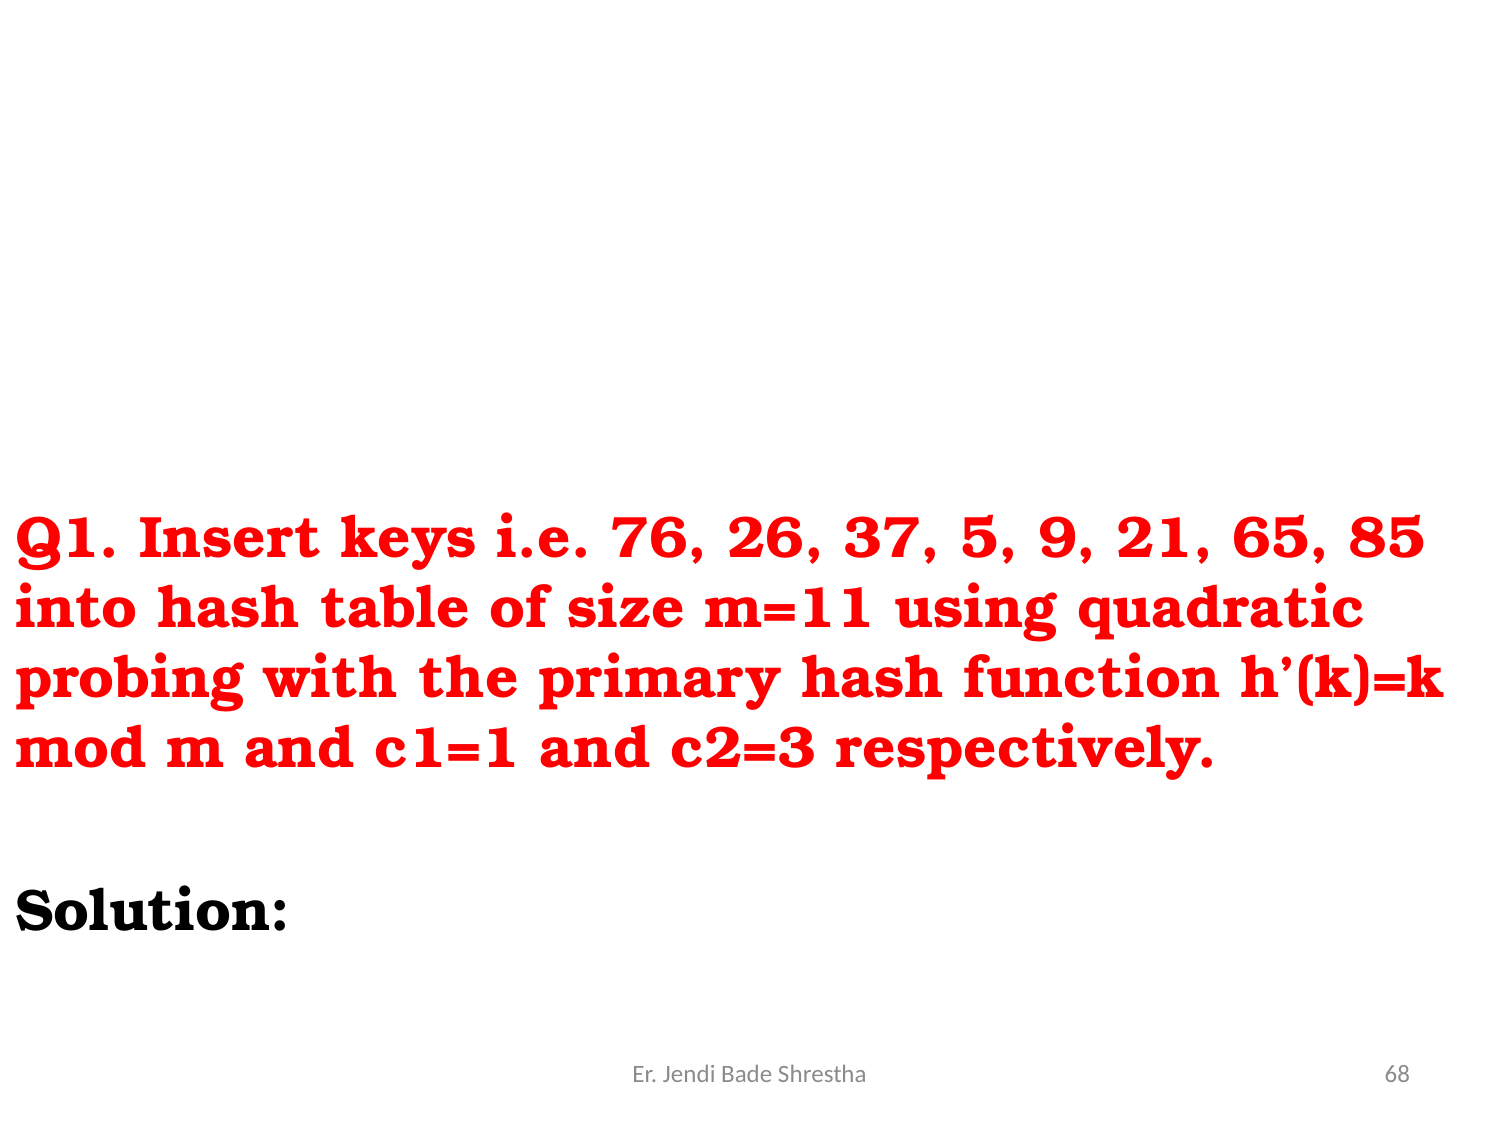

Q1. Insert keys i.e. 76, 26, 37, 5, 9, 21, 65, 85 into hash table of size m=11 using quadratic probing with the primary hash function h’(k)=k mod m and c1=1 and c2=3 respectively.

Solution:

Er. Jendi Bade Shrestha
68